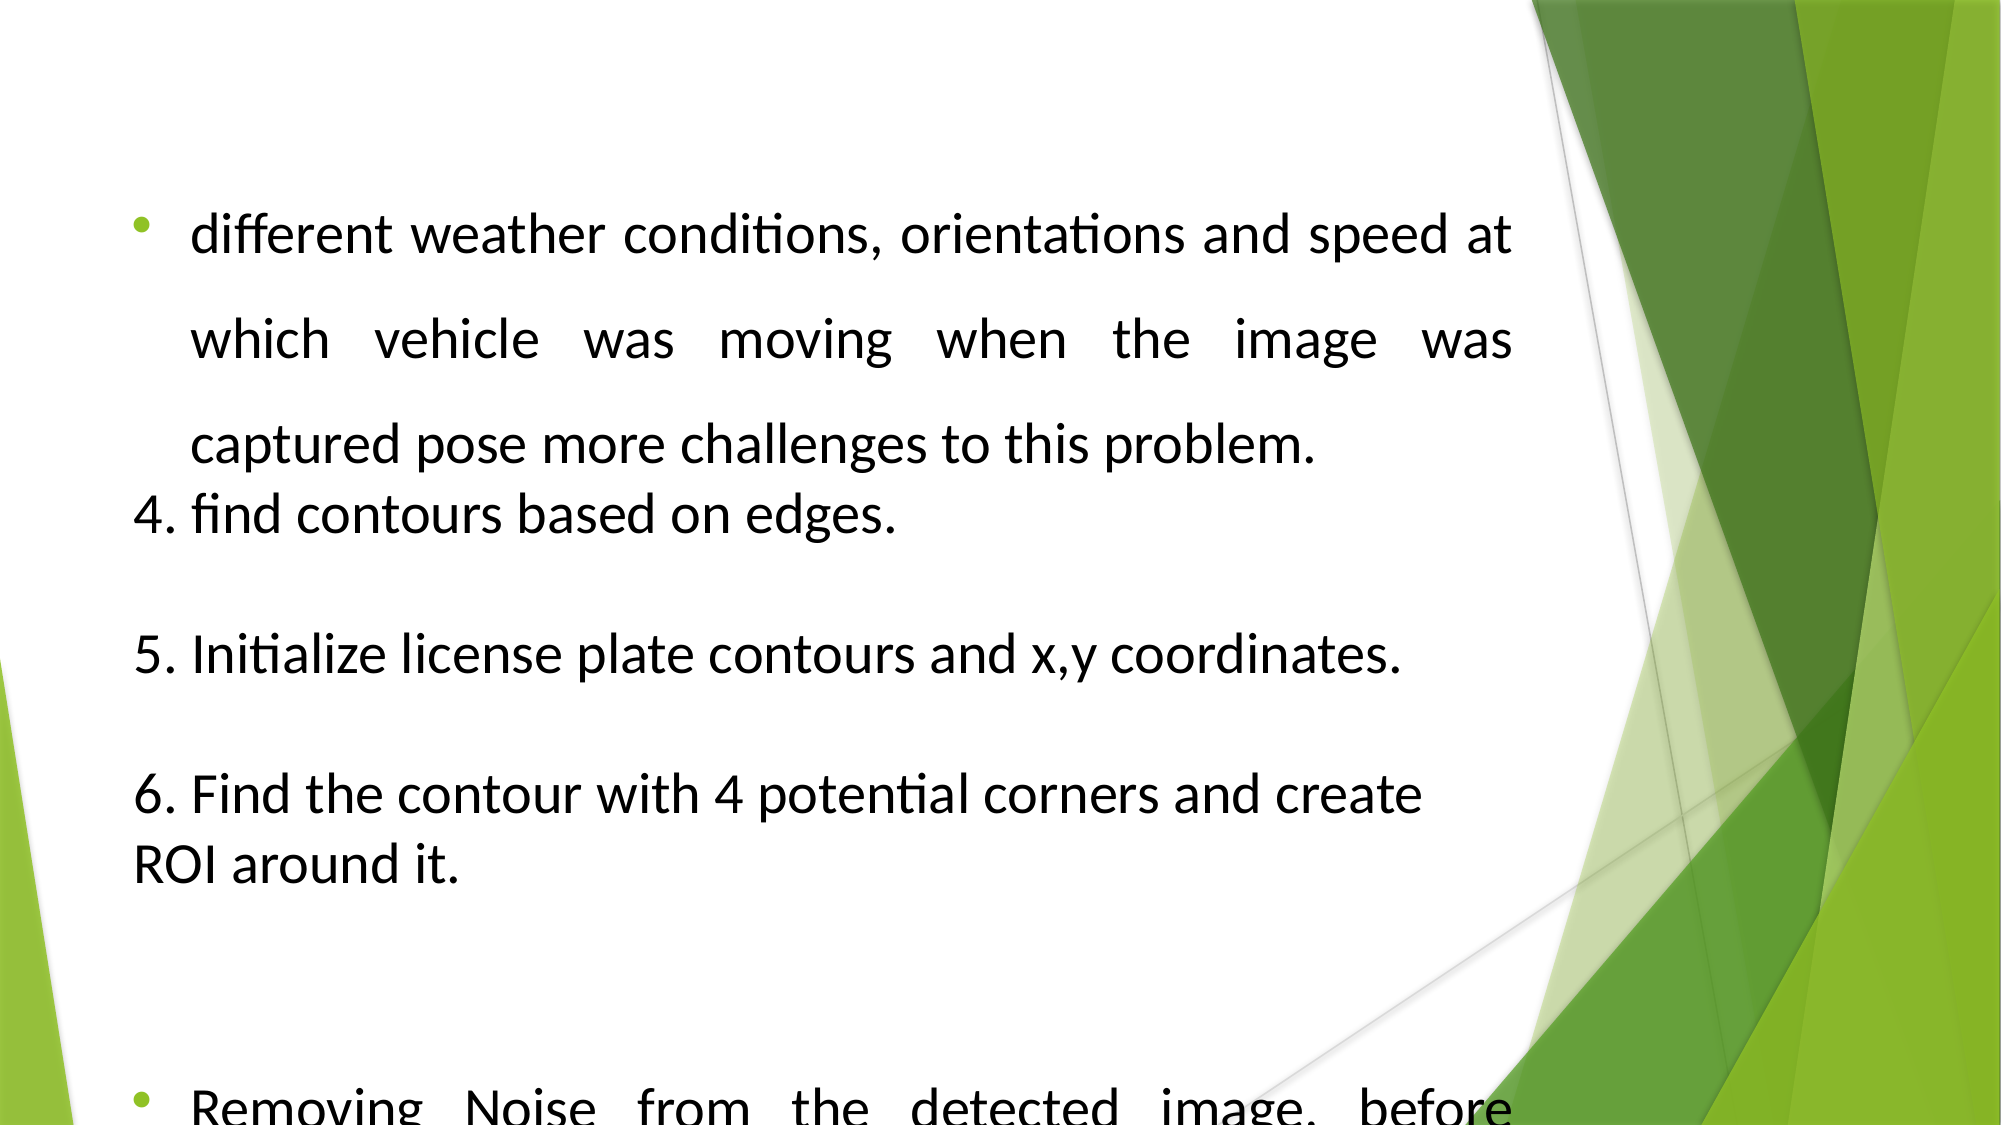

different weather conditions, orientations and speed at which vehicle was moving when the image was captured pose more challenges to this problem.
4. find contours based on edges.

5. Initialize license plate contours and x,y coordinates.

6. Find the contour with 4 potential corners and create ROI around it.

Removing Noise from the detected image, before sending to tesseractdifficult to recognize the number properly during night time.